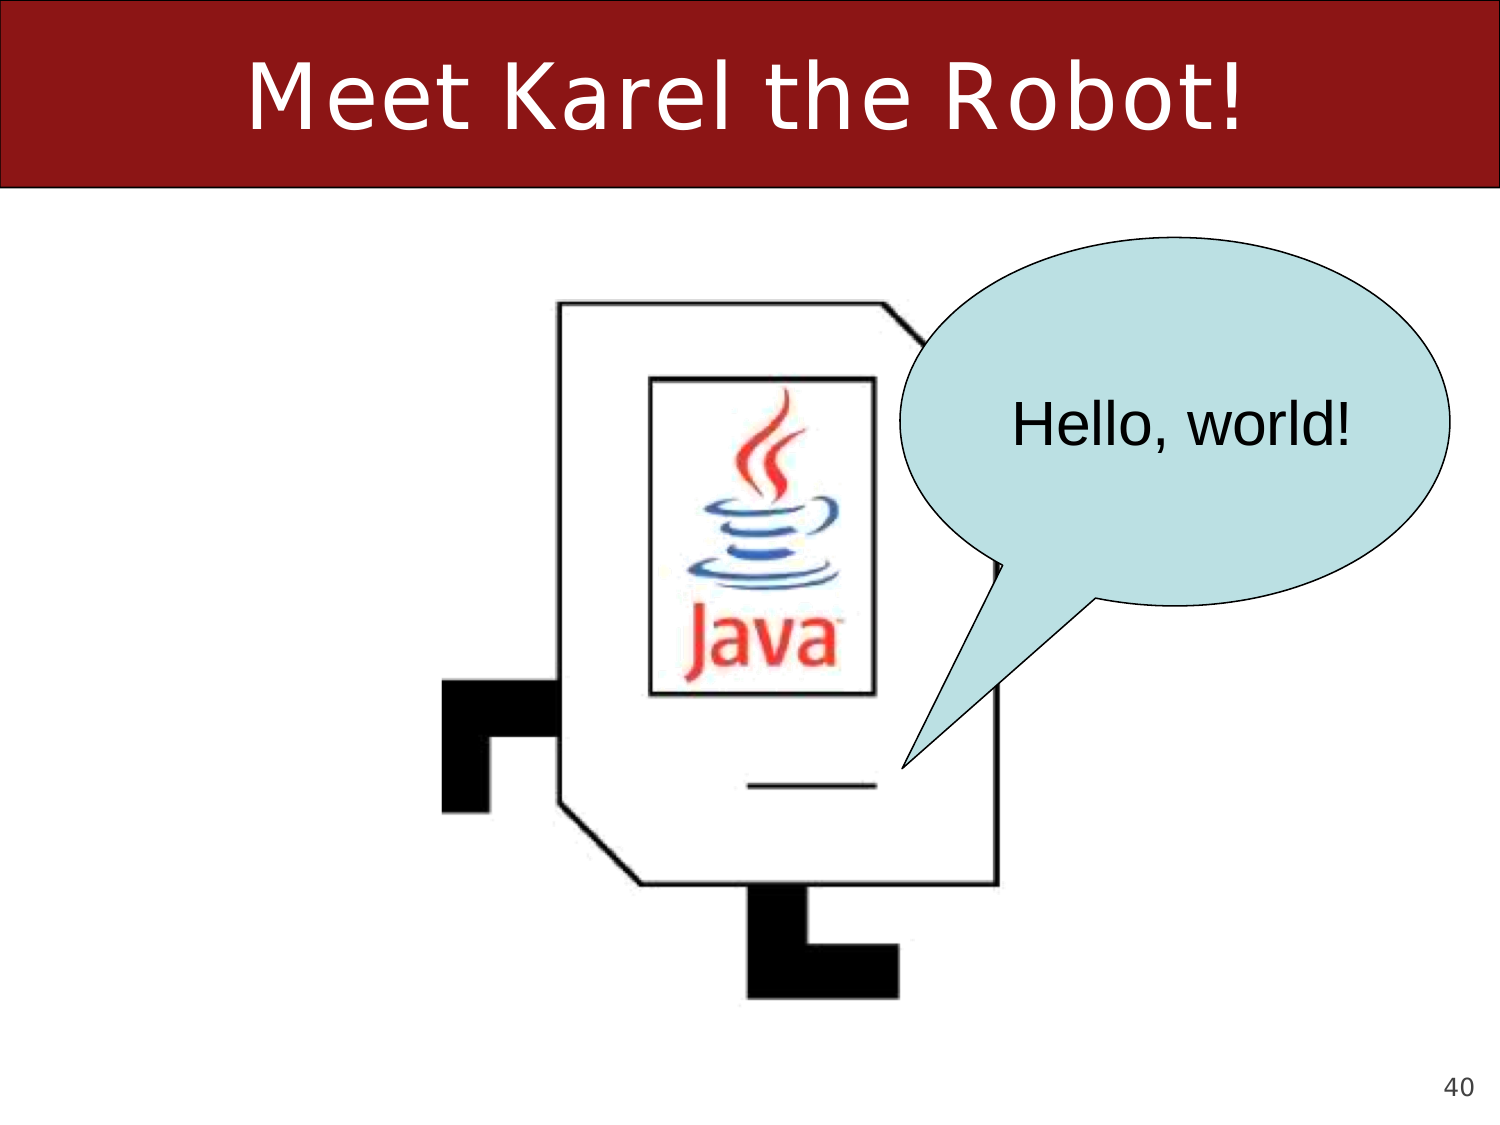

Meet Karel the Robot!

Hello, world!
40